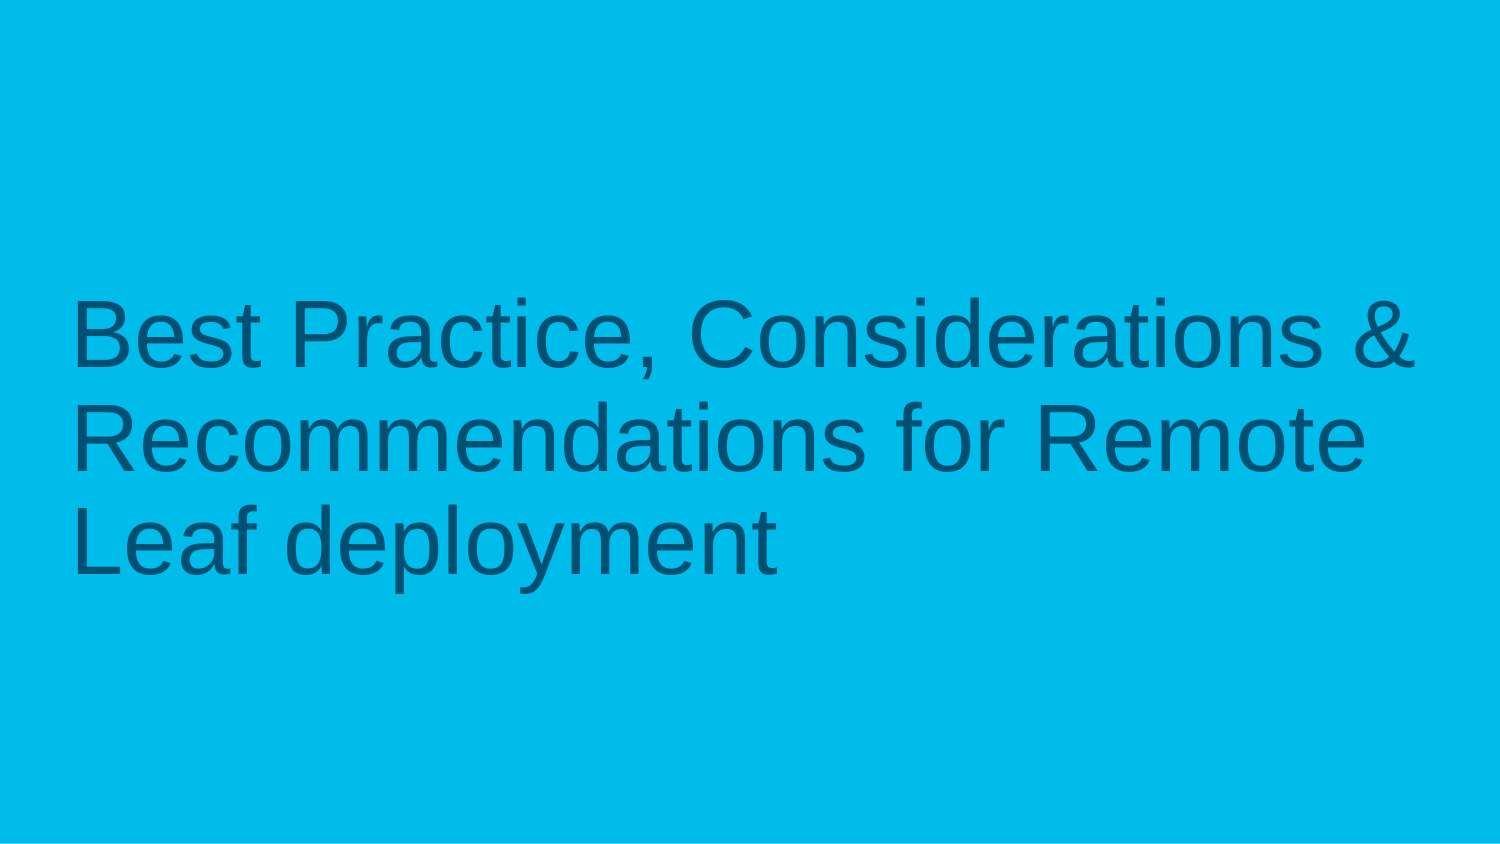

# Best Practice, Considerations & Recommendations for Remote Leaf deployment